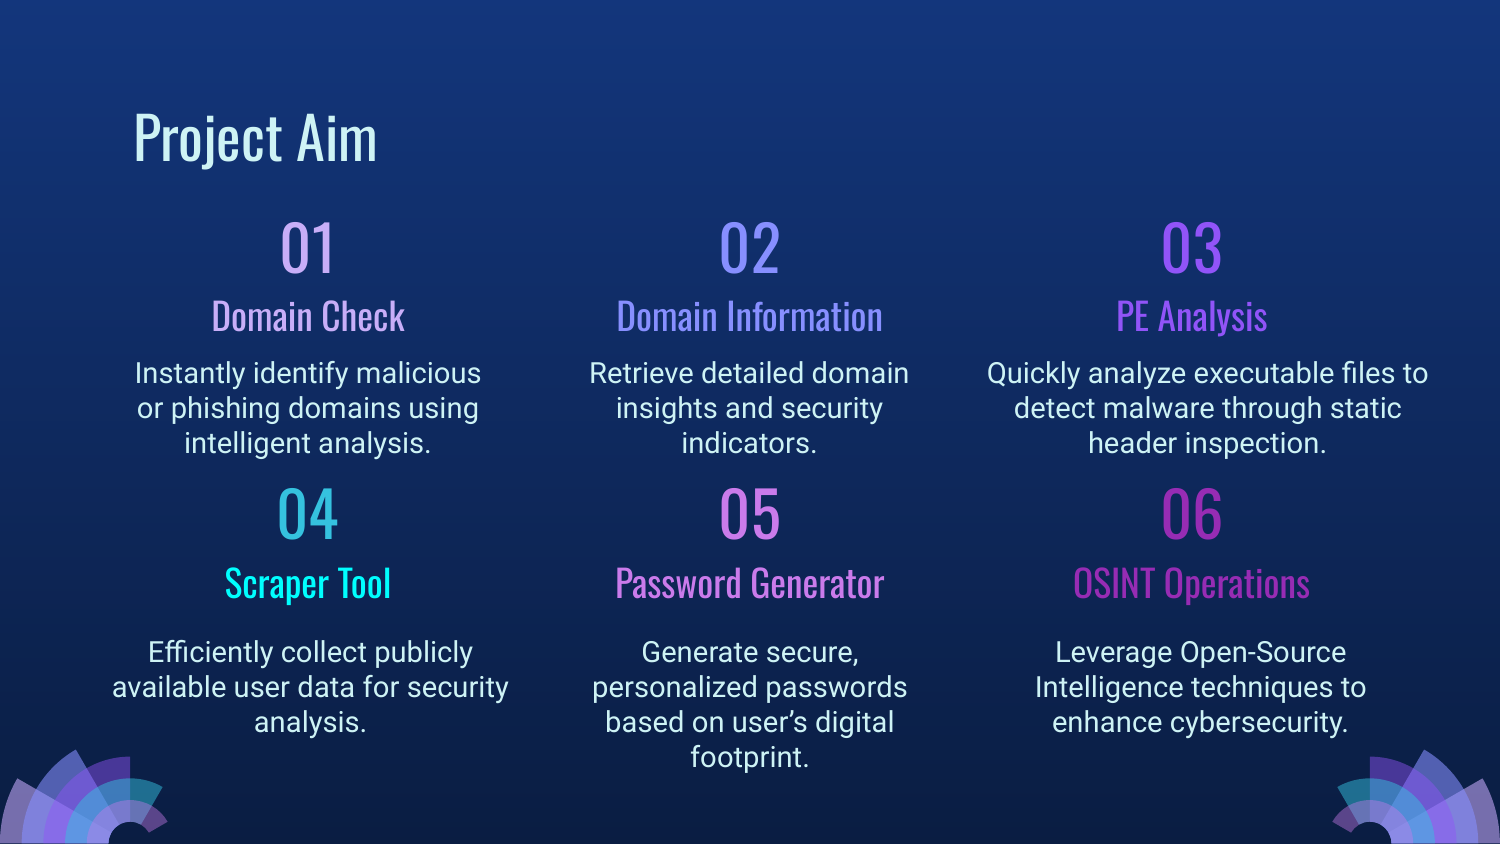

# Project Aim
01
02
03
Domain Check
Domain Information
PE Analysis
Instantly identify malicious or phishing domains using intelligent analysis.
Retrieve detailed domain insights and security indicators.

Quickly analyze executable files to detect malware through static header inspection.

04
05
06
OSINT Operations
Scraper Tool
Password Generator
Efficiently collect publicly available user data for security analysis.

Leverage Open-Source Intelligence techniques to enhance cybersecurity.

Generate secure, personalized passwords based on user’s digital footprint.